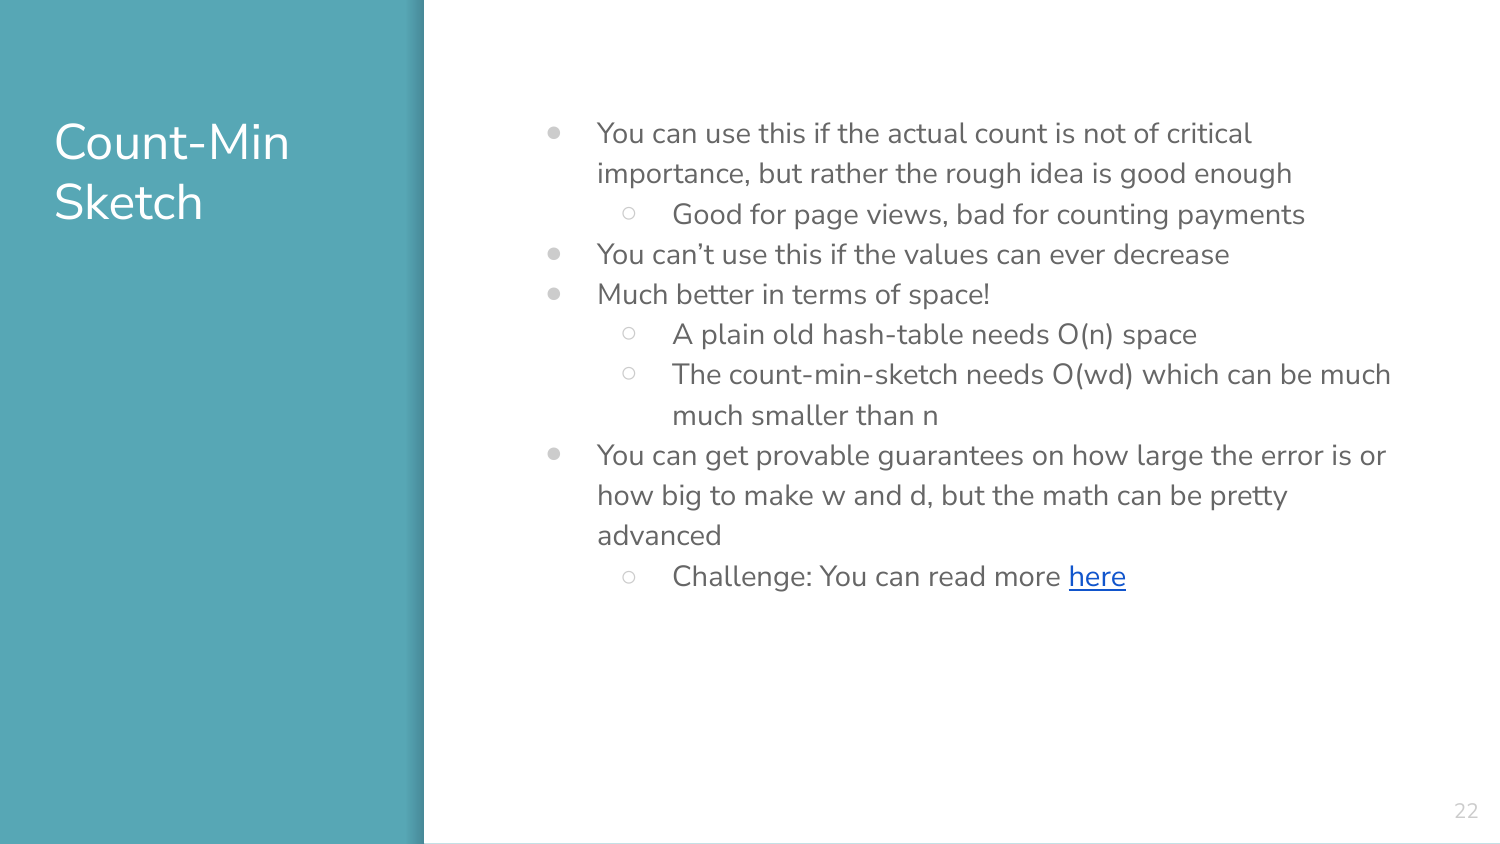

# Count-Min Sketch
You can use this if the actual count is not of critical importance, but rather the rough idea is good enough
Good for page views, bad for counting payments
You can’t use this if the values can ever decrease
Much better in terms of space!
A plain old hash-table needs O(n) space
The count-min-sketch needs O(wd) which can be much much smaller than n
You can get provable guarantees on how large the error is or how big to make w and d, but the math can be pretty advanced
Challenge: You can read more here

22